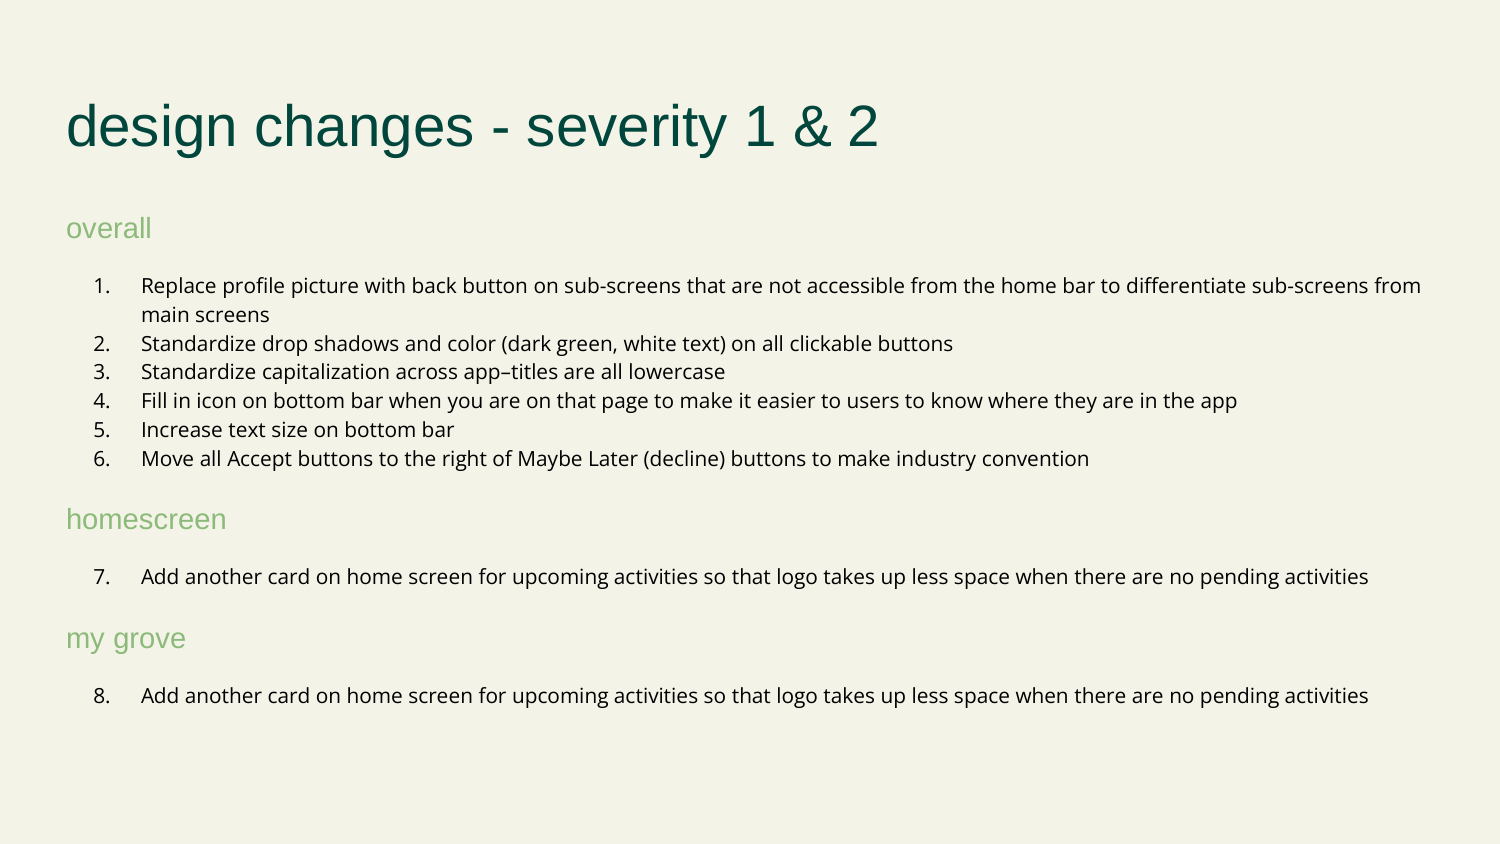

# design changes - severity 1 & 2
overall
Replace profile picture with back button on sub-screens that are not accessible from the home bar to differentiate sub-screens from main screens
Standardize drop shadows and color (dark green, white text) on all clickable buttons
Standardize capitalization across app–titles are all lowercase
Fill in icon on bottom bar when you are on that page to make it easier to users to know where they are in the app
Increase text size on bottom bar
Move all Accept buttons to the right of Maybe Later (decline) buttons to make industry convention
homescreen
Add another card on home screen for upcoming activities so that logo takes up less space when there are no pending activities
my grove
Add another card on home screen for upcoming activities so that logo takes up less space when there are no pending activities